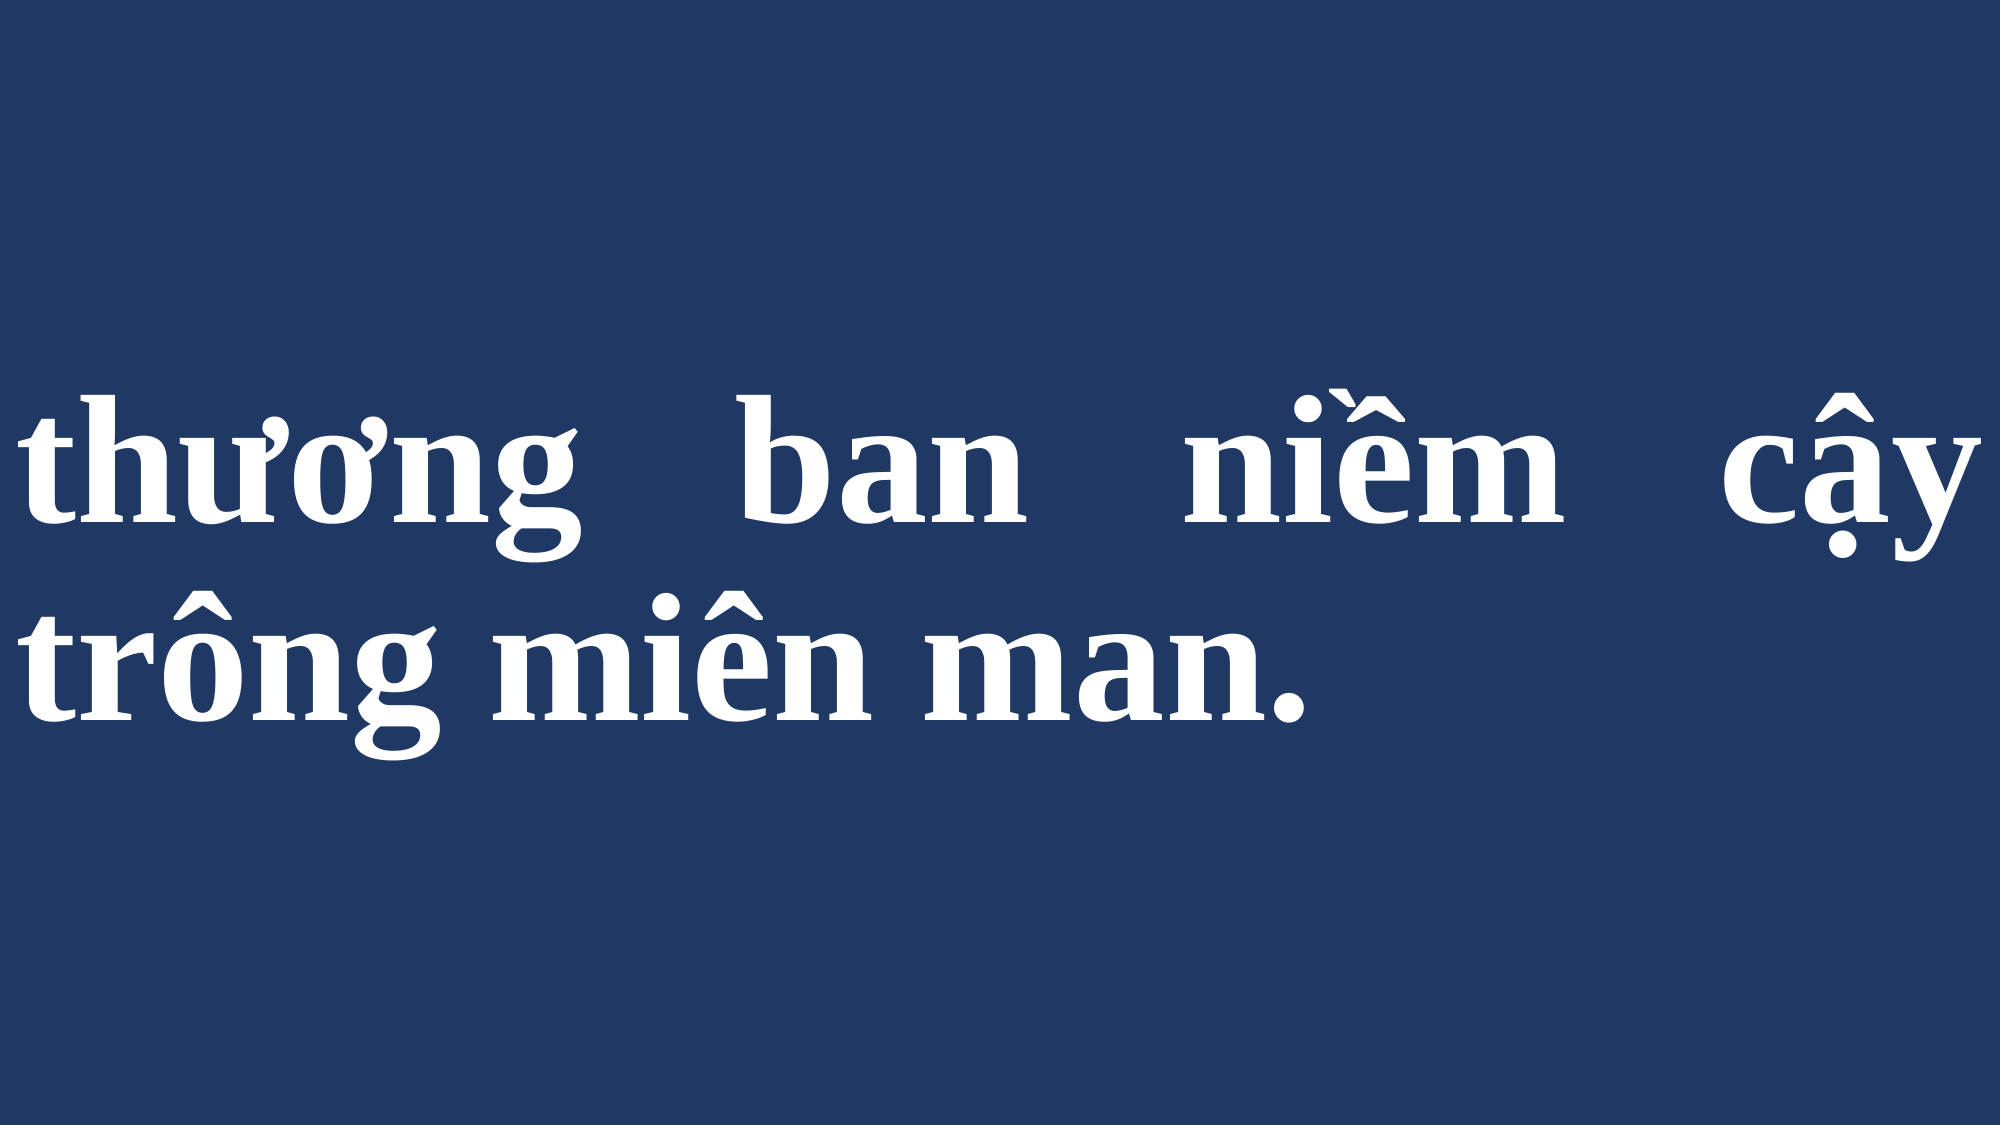

# thương ban niềm cậy trông miên man.